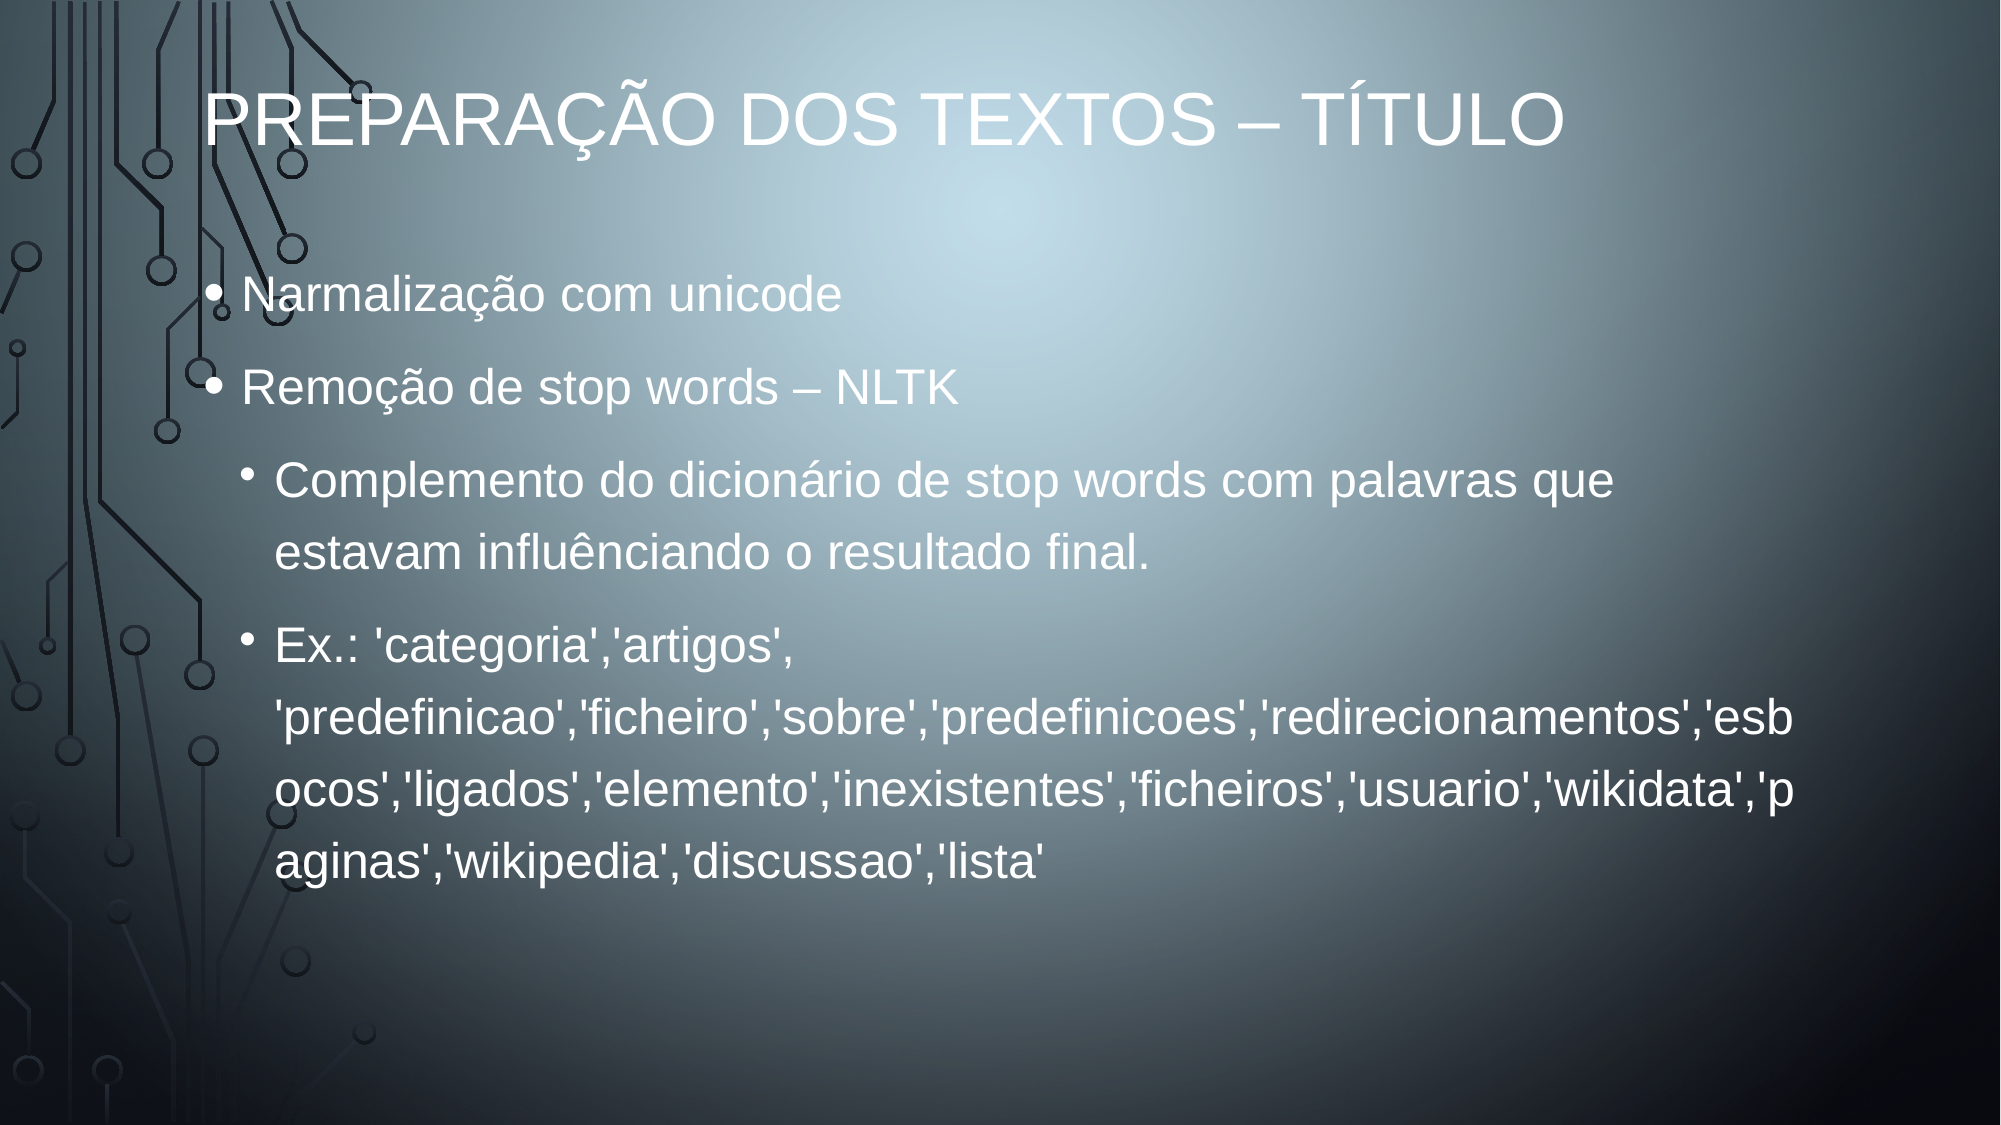

Preparação dos textos – título
Narmalização com unicode
Remoção de stop words – NLTK
Complemento do dicionário de stop words com palavras que estavam influênciando o resultado final.
Ex.: 'categoria','artigos', 'predefinicao','ficheiro','sobre','predefinicoes','redirecionamentos','esbocos','ligados','elemento','inexistentes','ficheiros','usuario','wikidata','paginas','wikipedia','discussao','lista'